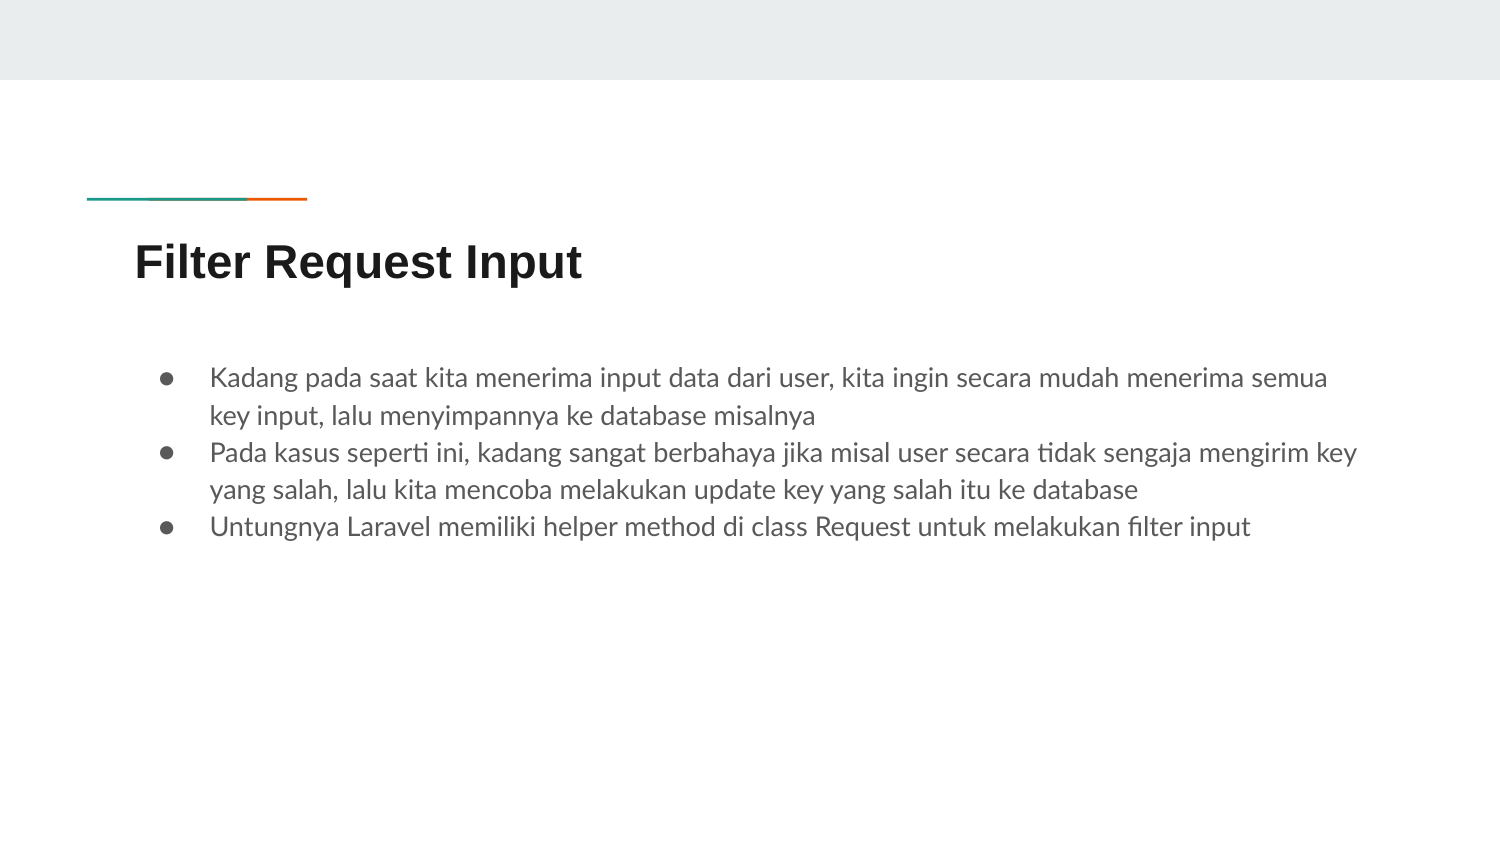

# Filter Request Input
Kadang pada saat kita menerima input data dari user, kita ingin secara mudah menerima semua key input, lalu menyimpannya ke database misalnya
Pada kasus seperti ini, kadang sangat berbahaya jika misal user secara tidak sengaja mengirim key yang salah, lalu kita mencoba melakukan update key yang salah itu ke database
Untungnya Laravel memiliki helper method di class Request untuk melakukan filter input